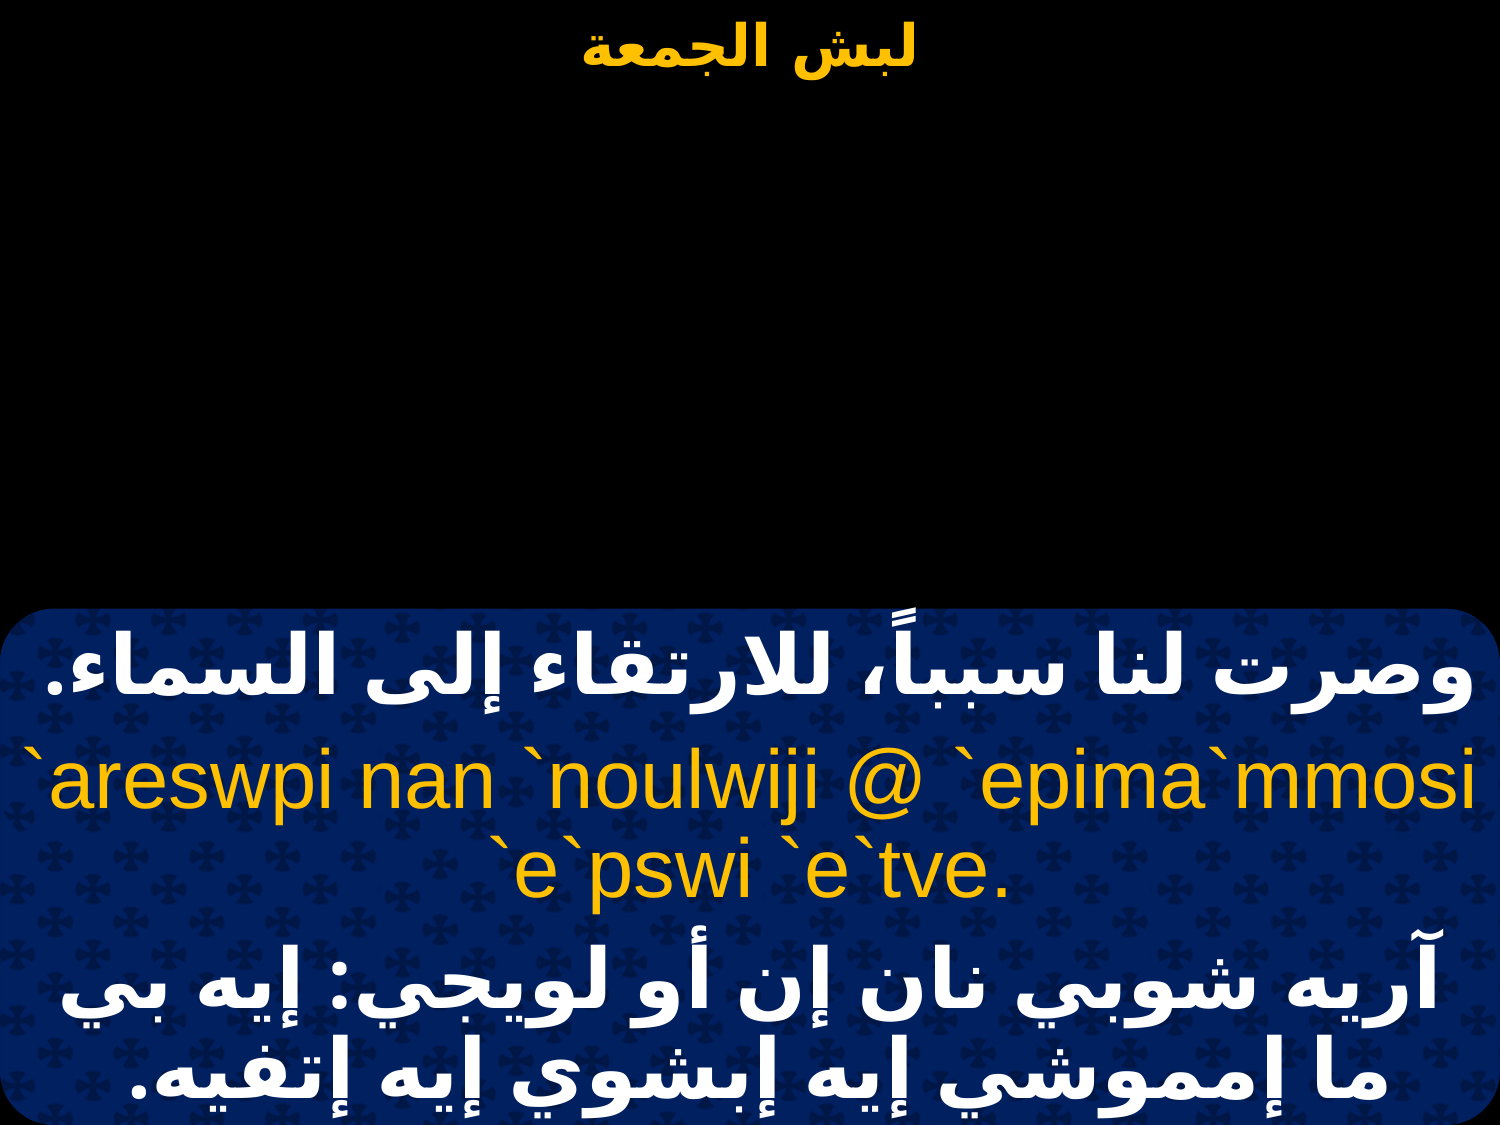

#
وصرت لنا سبباً، للارتقاء إلى السماء.
`areswpi nan `noulwiji @ `epima`mmosi `e`pswi `e`tve.
آريه شوبي نان إن أو لويجي: إيه بي ما إمموشي إيه إبشوي إيه إتفيه.